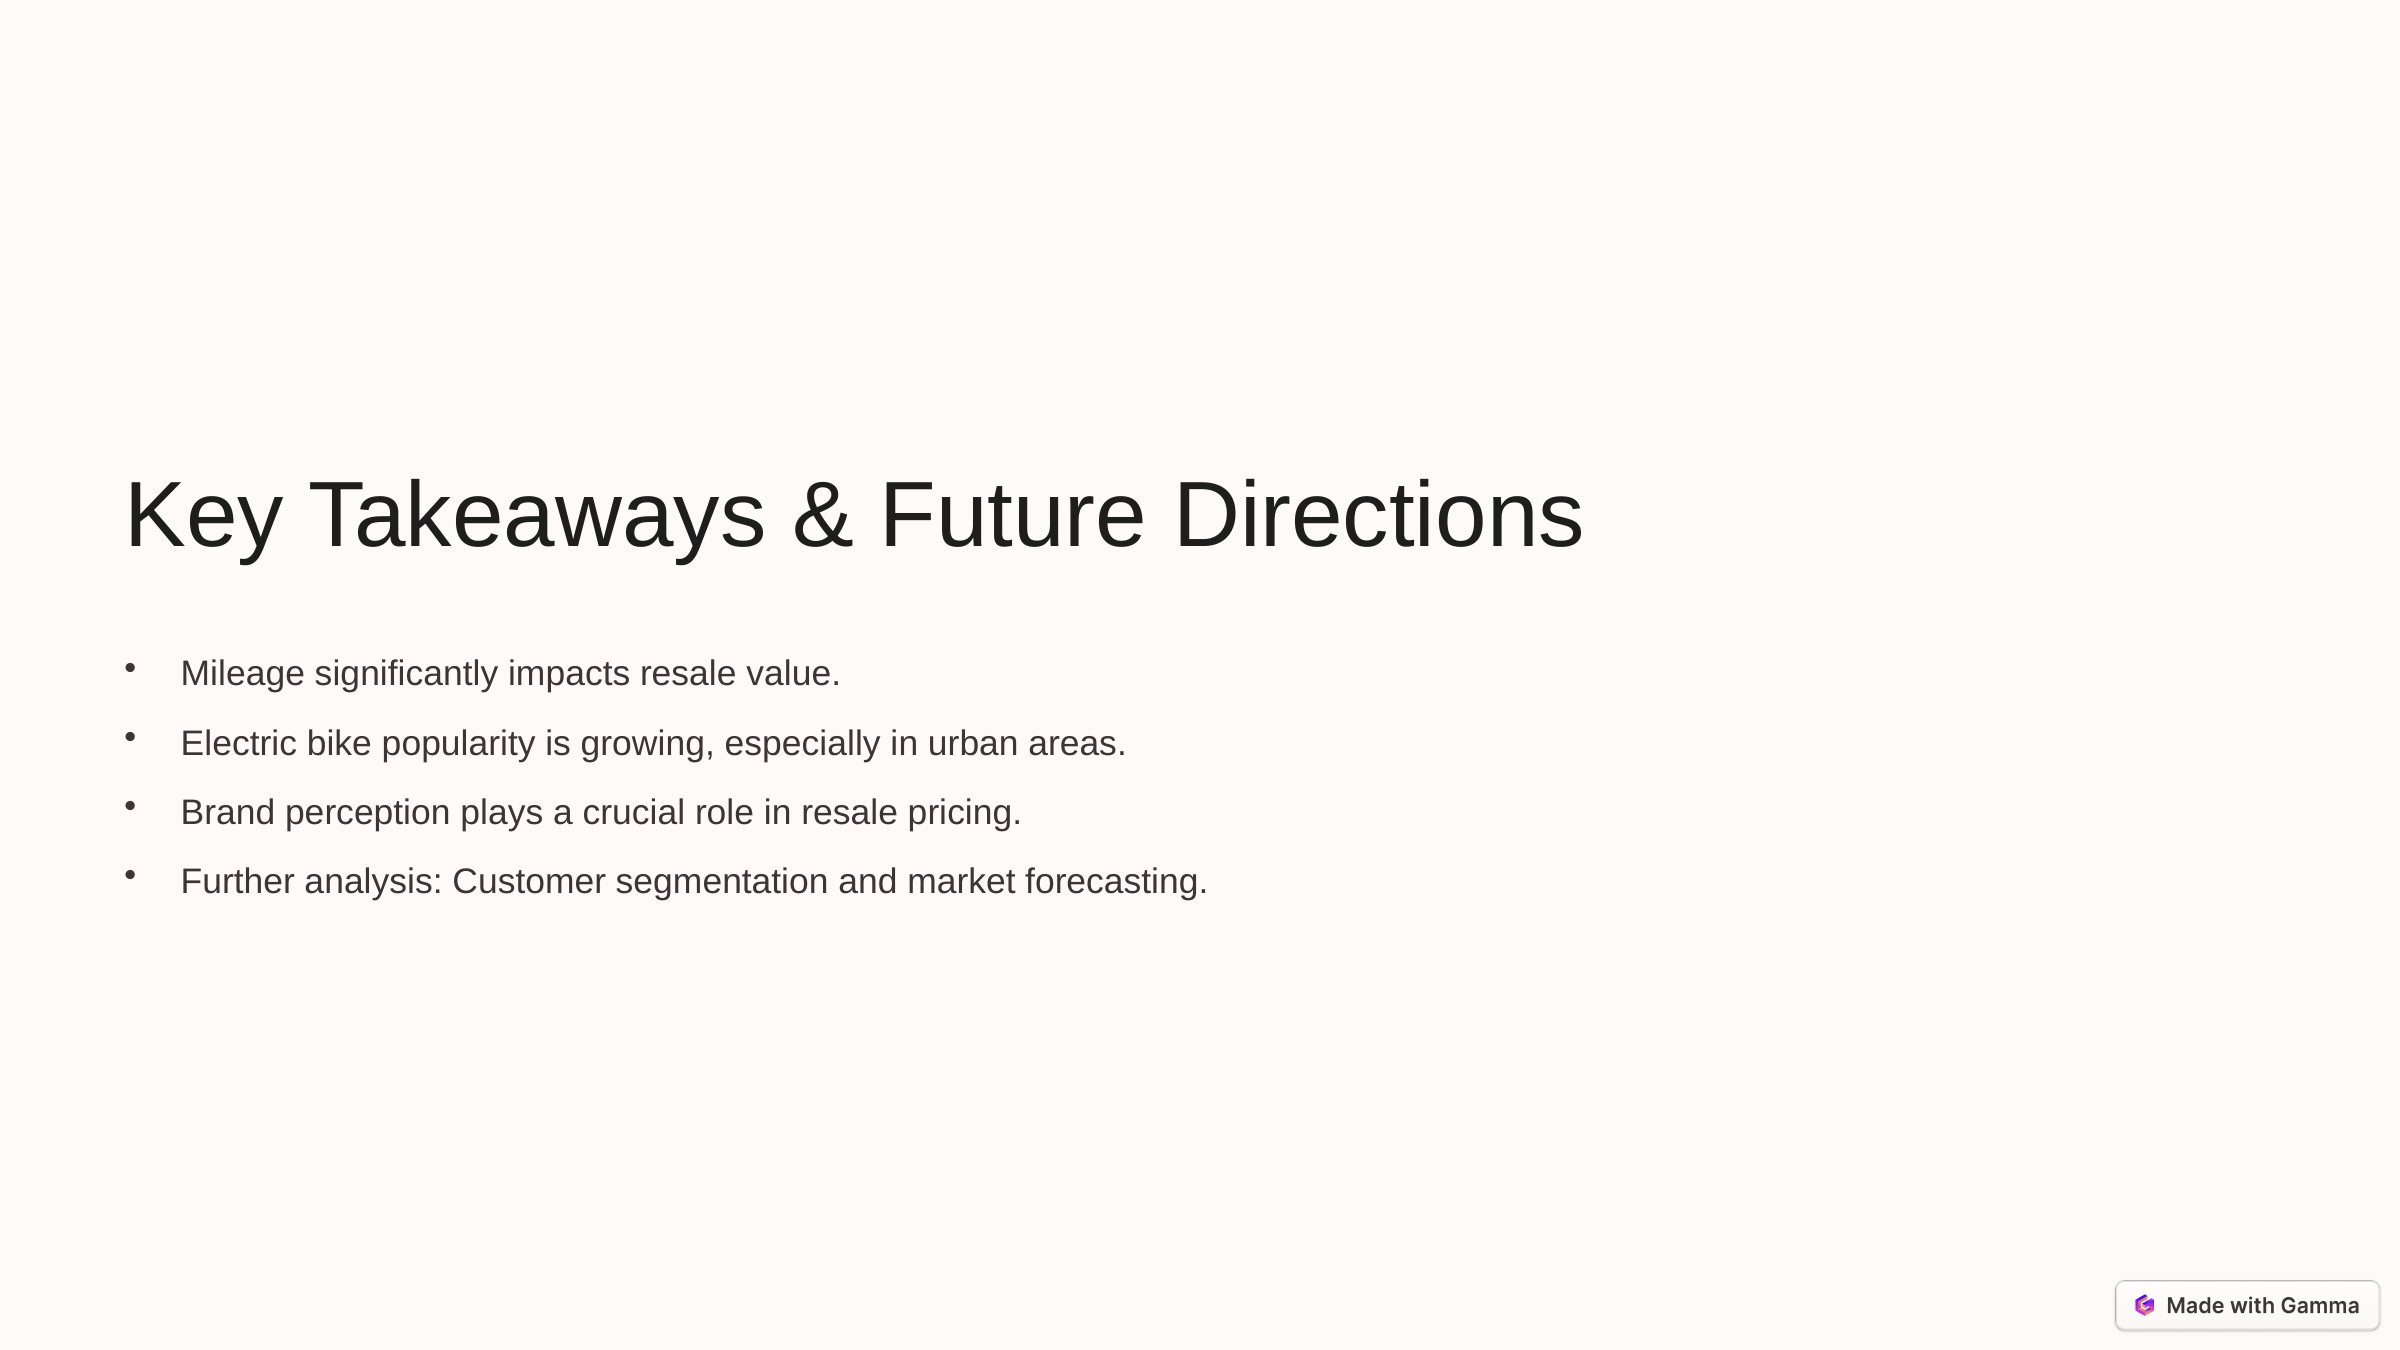

Key Takeaways & Future Directions
Mileage significantly impacts resale value.
Electric bike popularity is growing, especially in urban areas.
Brand perception plays a crucial role in resale pricing.
Further analysis: Customer segmentation and market forecasting.